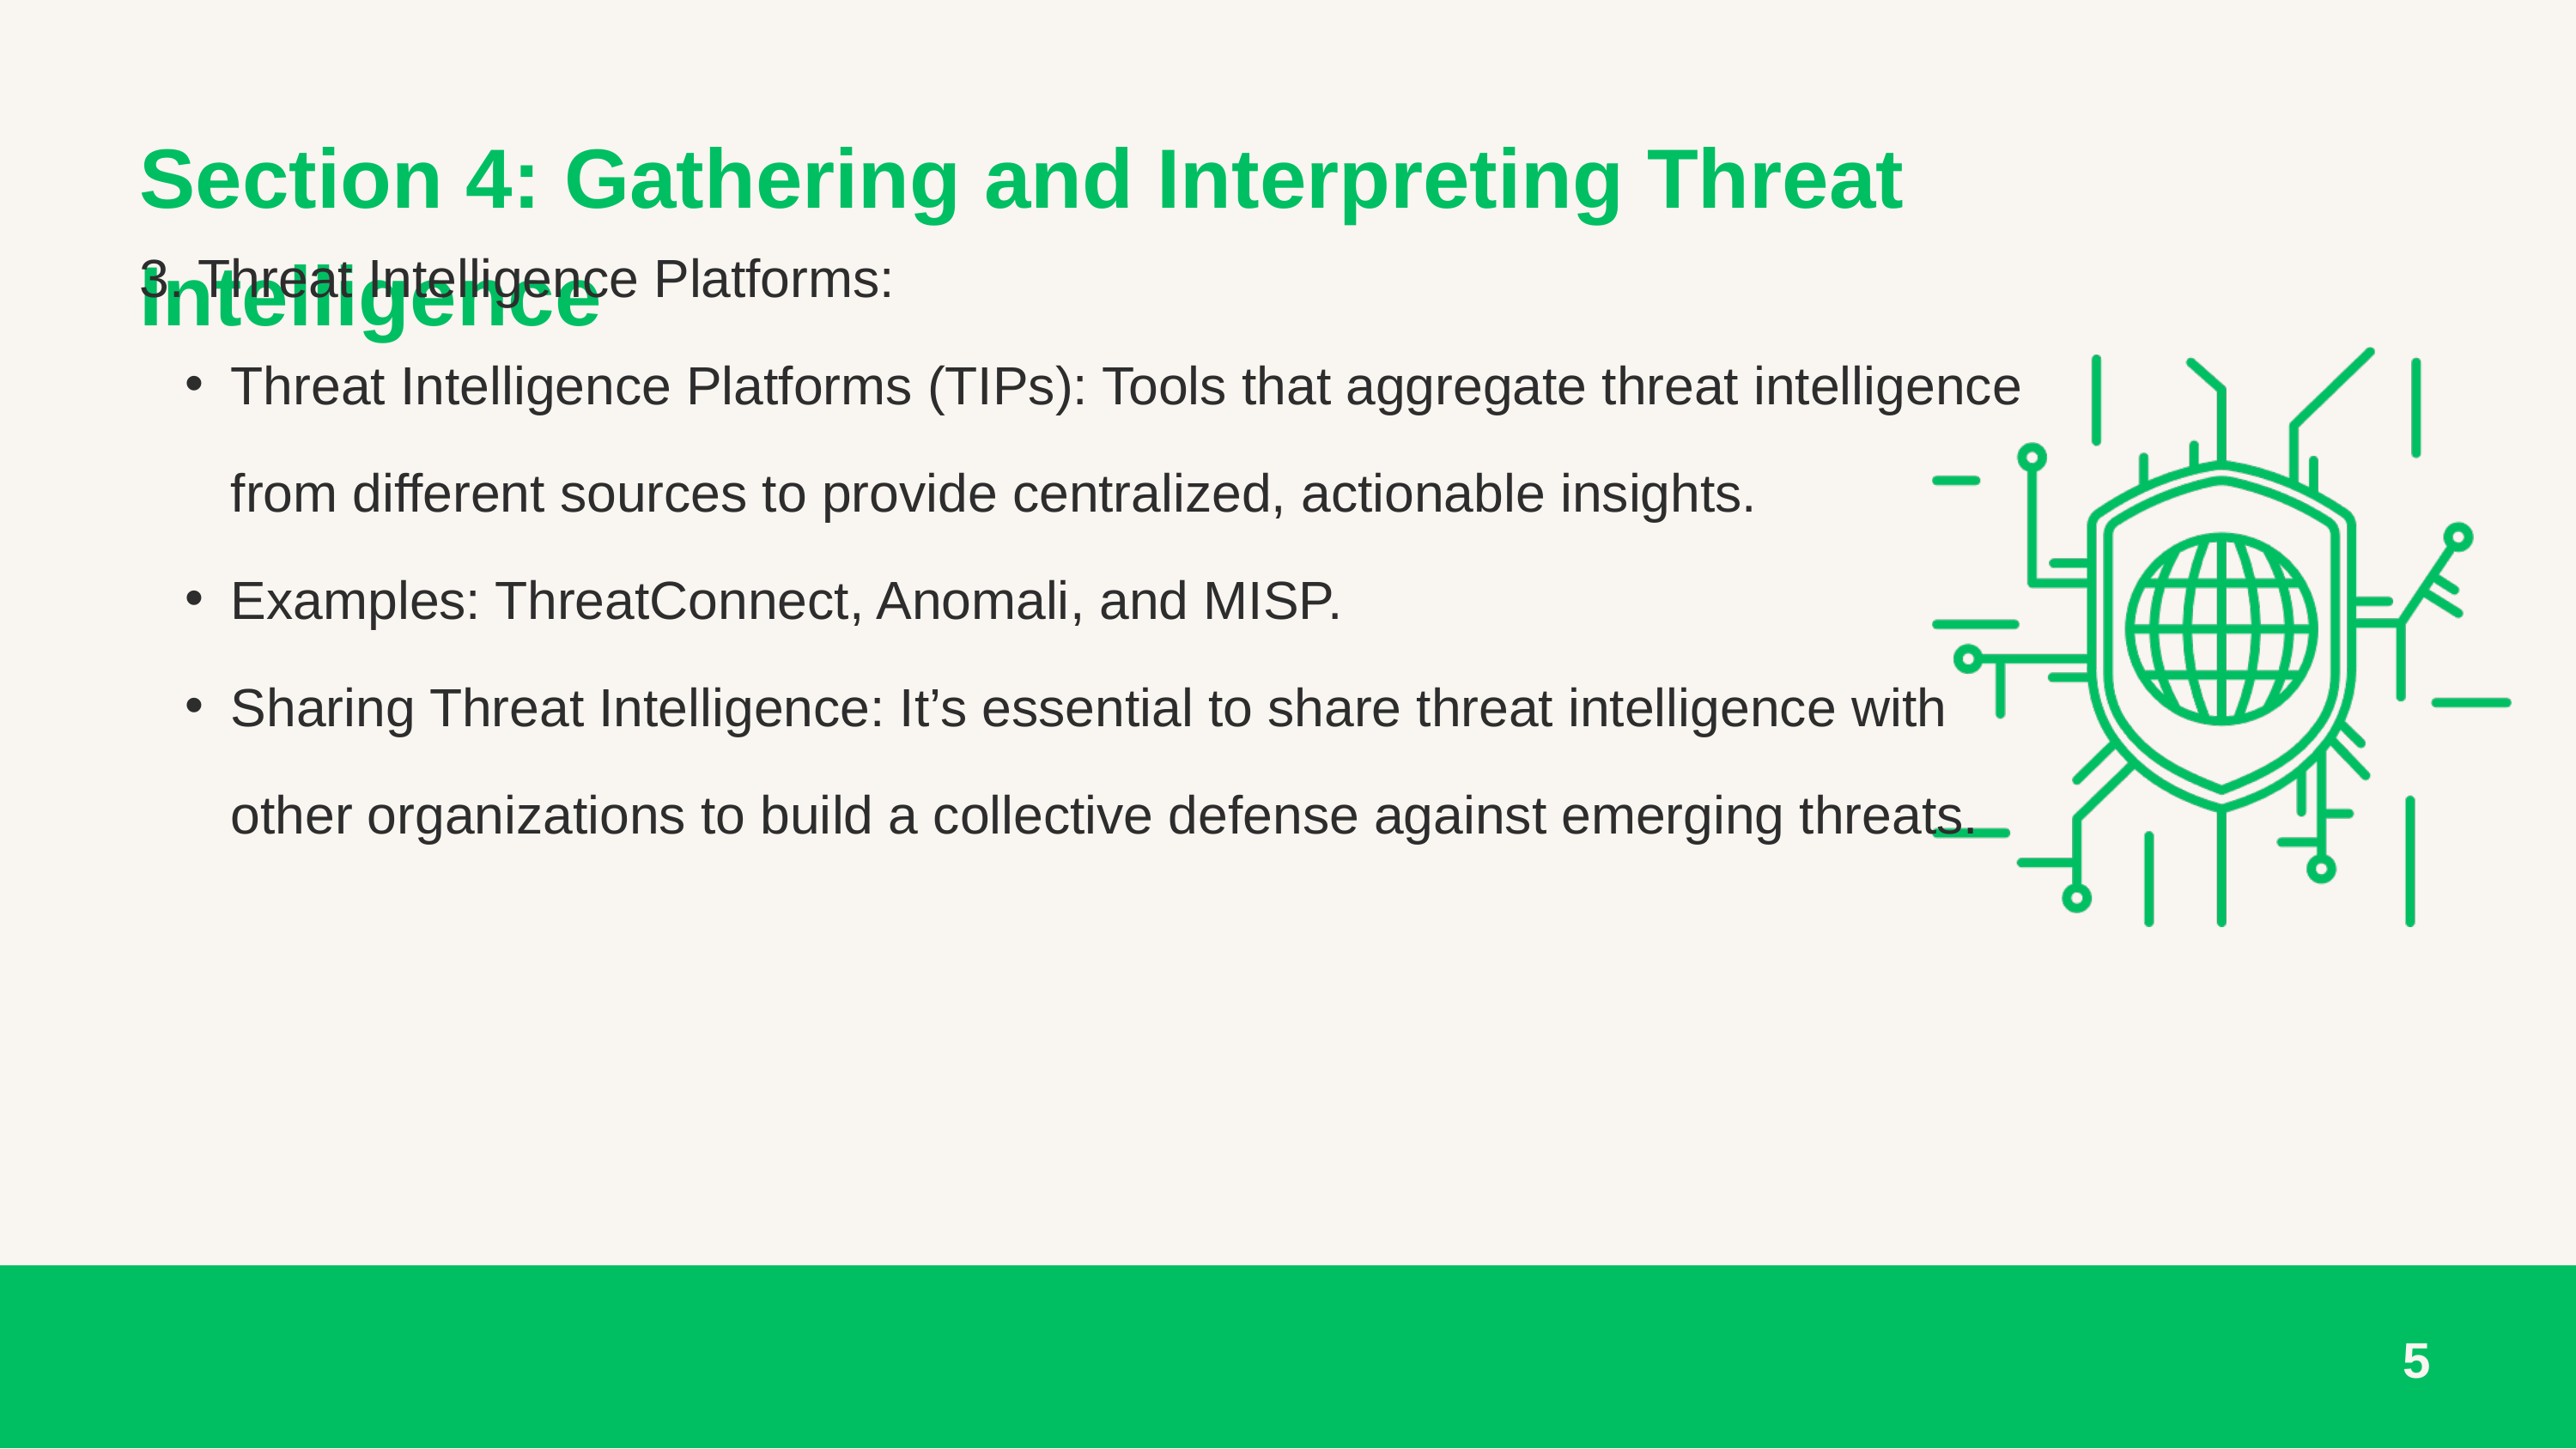

Section 4: Gathering and Interpreting Threat Intelligence
3. Threat Intelligence Platforms:
Threat Intelligence Platforms (TIPs): Tools that aggregate threat intelligence from different sources to provide centralized, actionable insights.
Examples: ThreatConnect, Anomali, and MISP.
Sharing Threat Intelligence: It’s essential to share threat intelligence with other organizations to build a collective defense against emerging threats.

5